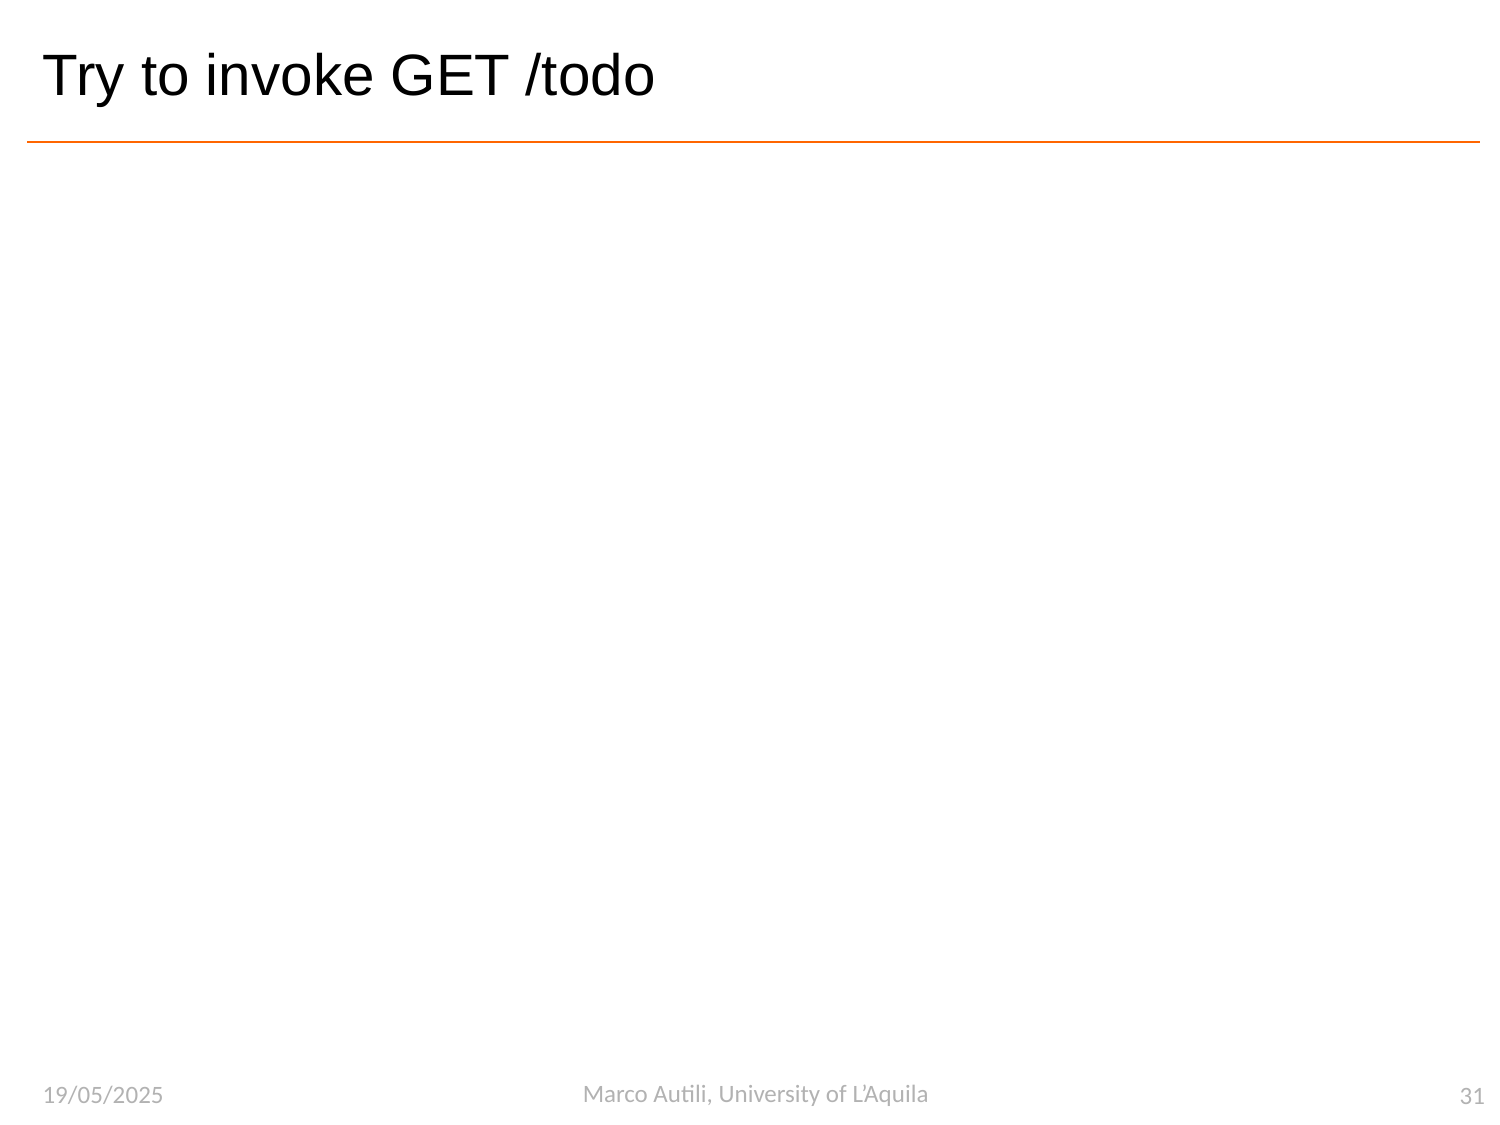

# Try to invoke GET /todo
Marco Autili, University of L’Aquila
19/05/2025
31